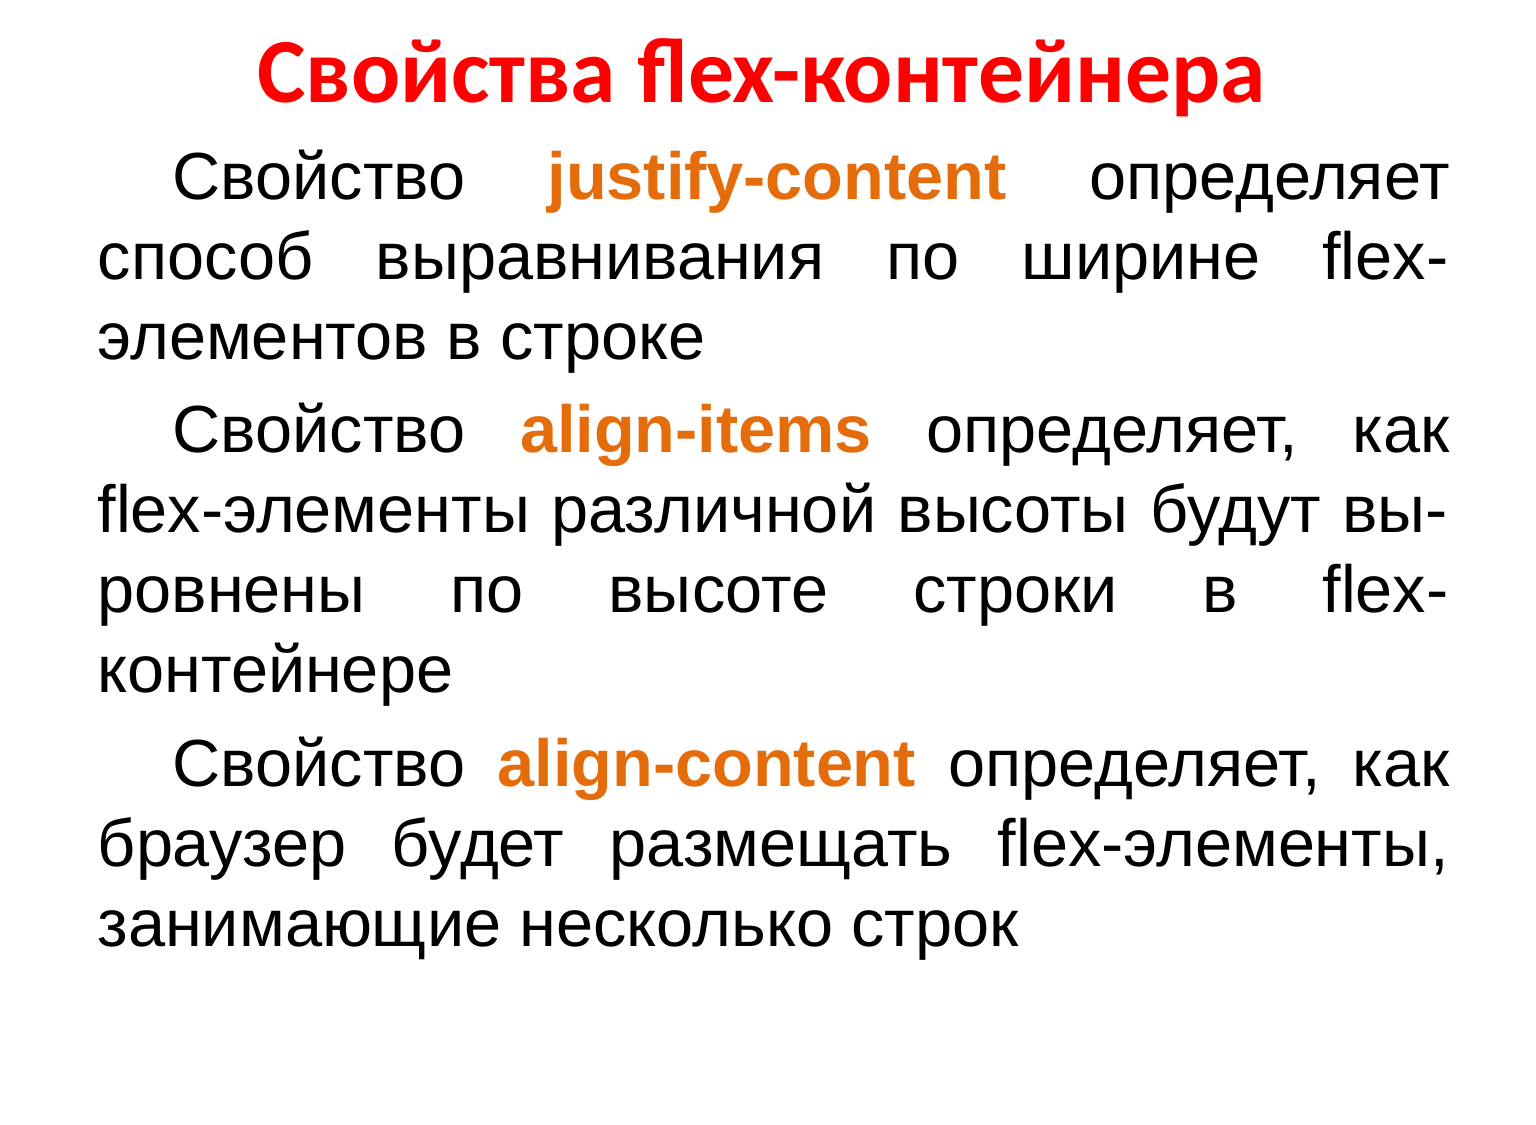

# Свойства flex-контейнера
Свойство justify-content определяет способ выравнивания по ширине flex-элементов в строке
Свойство align-items определяет, как flex-элементы различной высоты будут вы-ровнены по высоте строки в flex-контейнере
Свойство align-content определяет, как браузер будет размещать flex-элементы, занимающие несколько строк